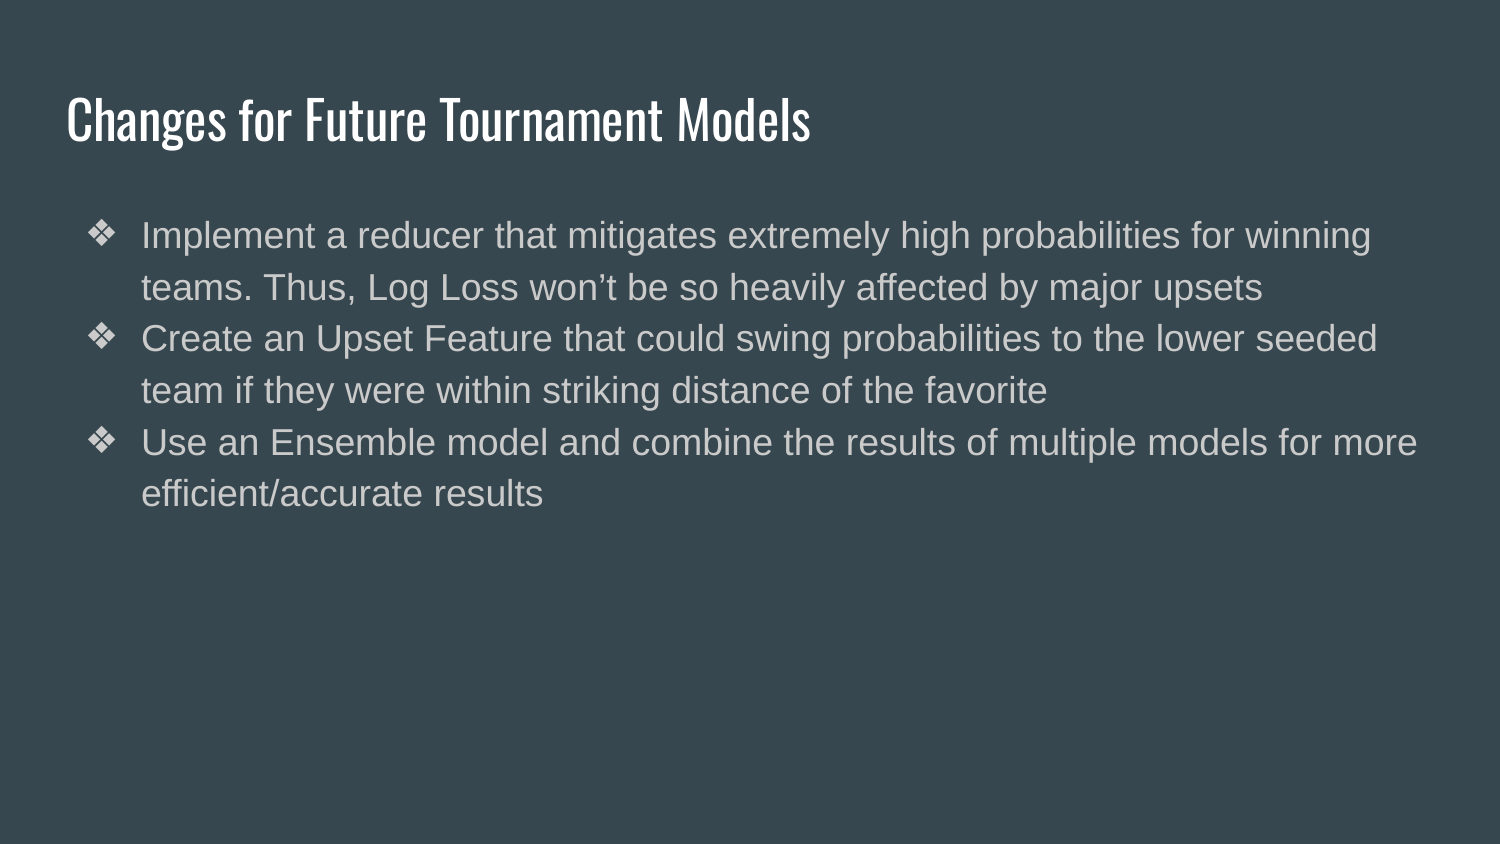

# Changes for Future Tournament Models
Implement a reducer that mitigates extremely high probabilities for winning teams. Thus, Log Loss won’t be so heavily affected by major upsets
Create an Upset Feature that could swing probabilities to the lower seeded team if they were within striking distance of the favorite
Use an Ensemble model and combine the results of multiple models for more efficient/accurate results